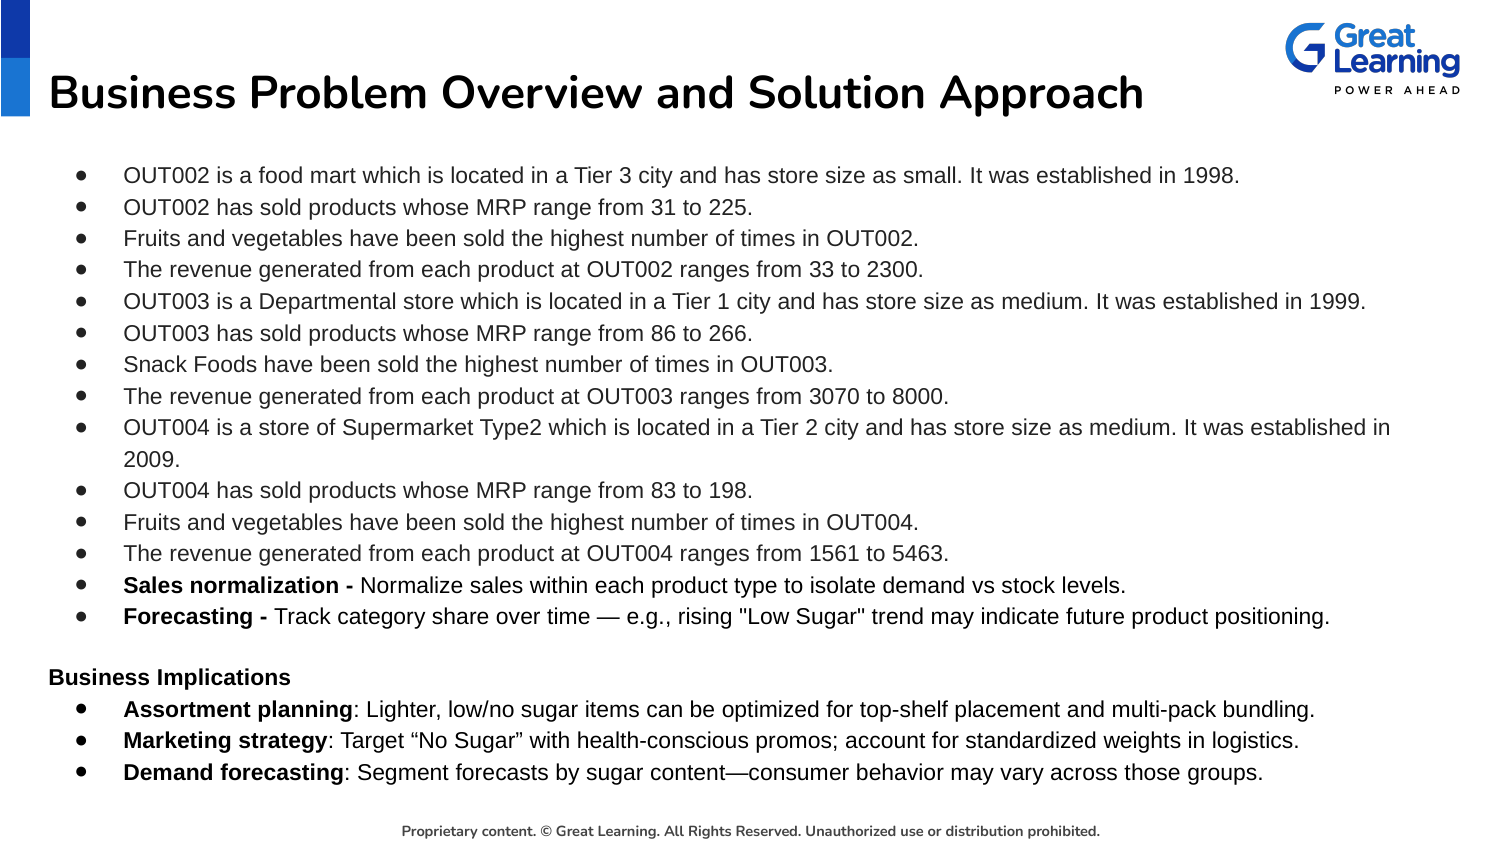

# Business Problem Overview and Solution Approach
OUT002 is a food mart which is located in a Tier 3 city and has store size as small. It was established in 1998.
OUT002 has sold products whose MRP range from 31 to 225.
Fruits and vegetables have been sold the highest number of times in OUT002.
The revenue generated from each product at OUT002 ranges from 33 to 2300.
OUT003 is a Departmental store which is located in a Tier 1 city and has store size as medium. It was established in 1999.
OUT003 has sold products whose MRP range from 86 to 266.
Snack Foods have been sold the highest number of times in OUT003.
The revenue generated from each product at OUT003 ranges from 3070 to 8000.
OUT004 is a store of Supermarket Type2 which is located in a Tier 2 city and has store size as medium. It was established in 2009.
OUT004 has sold products whose MRP range from 83 to 198.
Fruits and vegetables have been sold the highest number of times in OUT004.
The revenue generated from each product at OUT004 ranges from 1561 to 5463.
Sales normalization - Normalize sales within each product type to isolate demand vs stock levels.
Forecasting - Track category share over time — e.g., rising "Low Sugar" trend may indicate future product positioning.
Business Implications
Assortment planning: Lighter, low/no sugar items can be optimized for top-shelf placement and multi-pack bundling.
Marketing strategy: Target “No Sugar” with health-conscious promos; account for standardized weights in logistics.
Demand forecasting: Segment forecasts by sugar content—consumer behavior may vary across those groups.